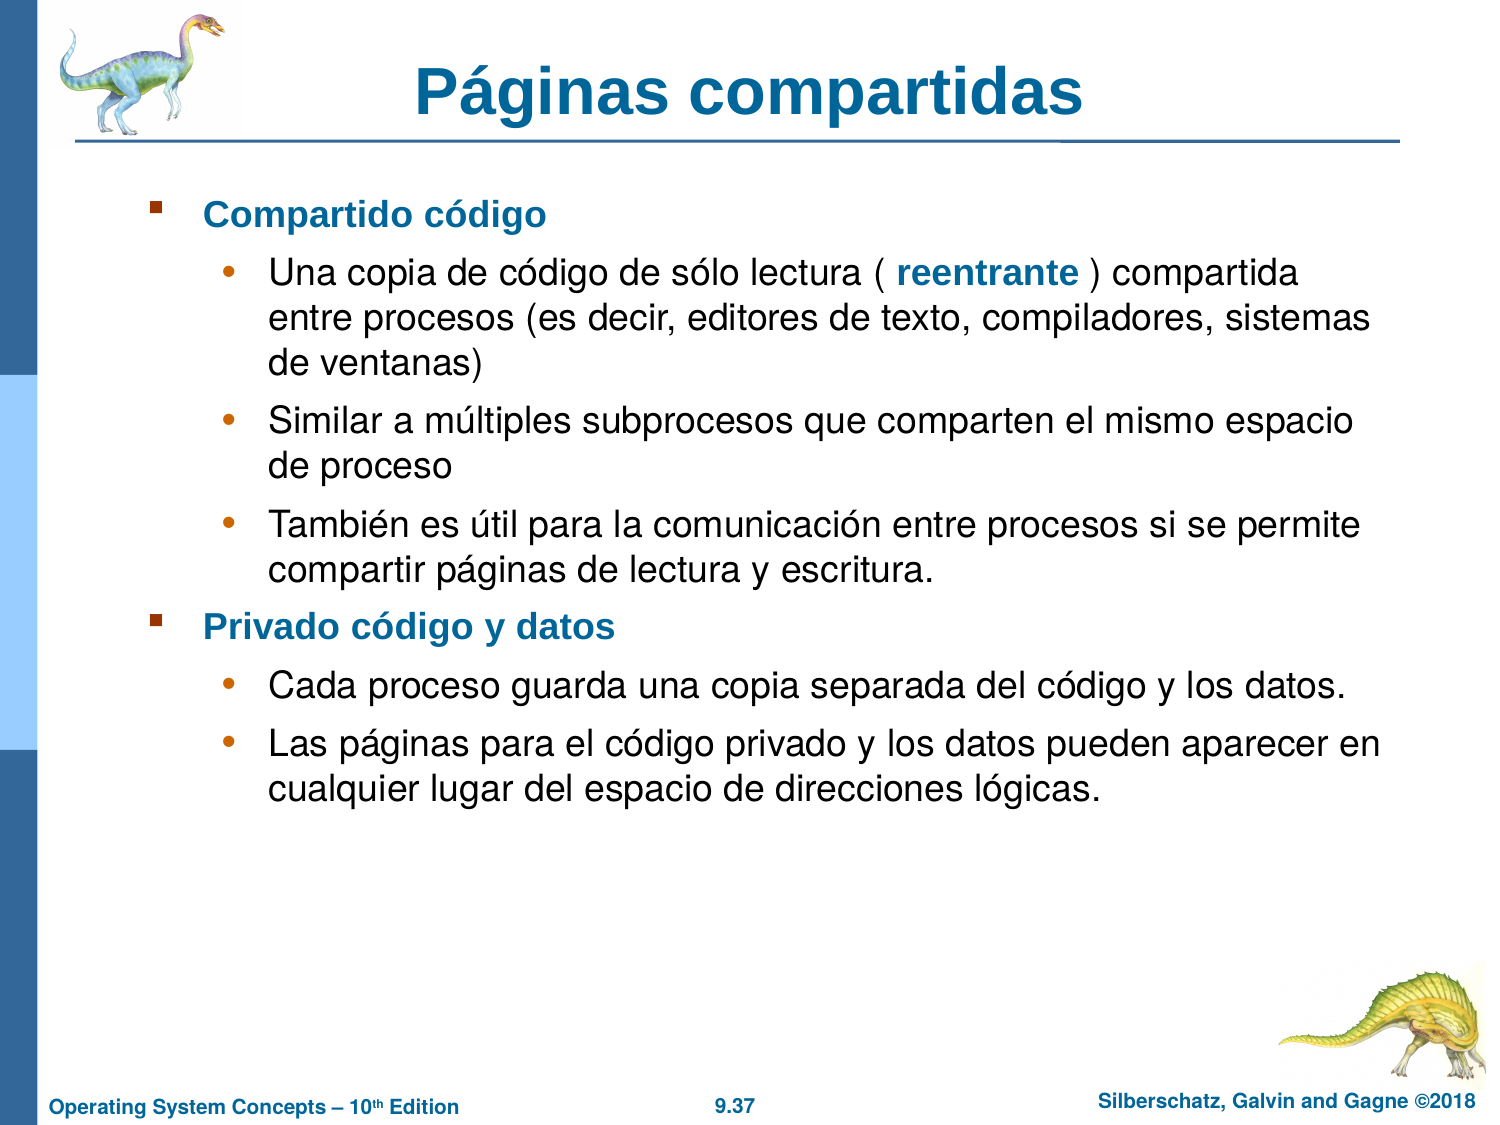

# Páginas compartidas
Compartido código
Una copia de código de sólo lectura ( reentrante ) compartida entre procesos (es decir, editores de texto, compiladores, sistemas de ventanas)
Similar a múltiples subprocesos que comparten el mismo espacio de proceso
También es útil para la comunicación entre procesos si se permite compartir páginas de lectura y escritura.
Privado código y datos
Cada proceso guarda una copia separada del código y los datos.
Las páginas para el código privado y los datos pueden aparecer en cualquier lugar del espacio de direcciones lógicas.